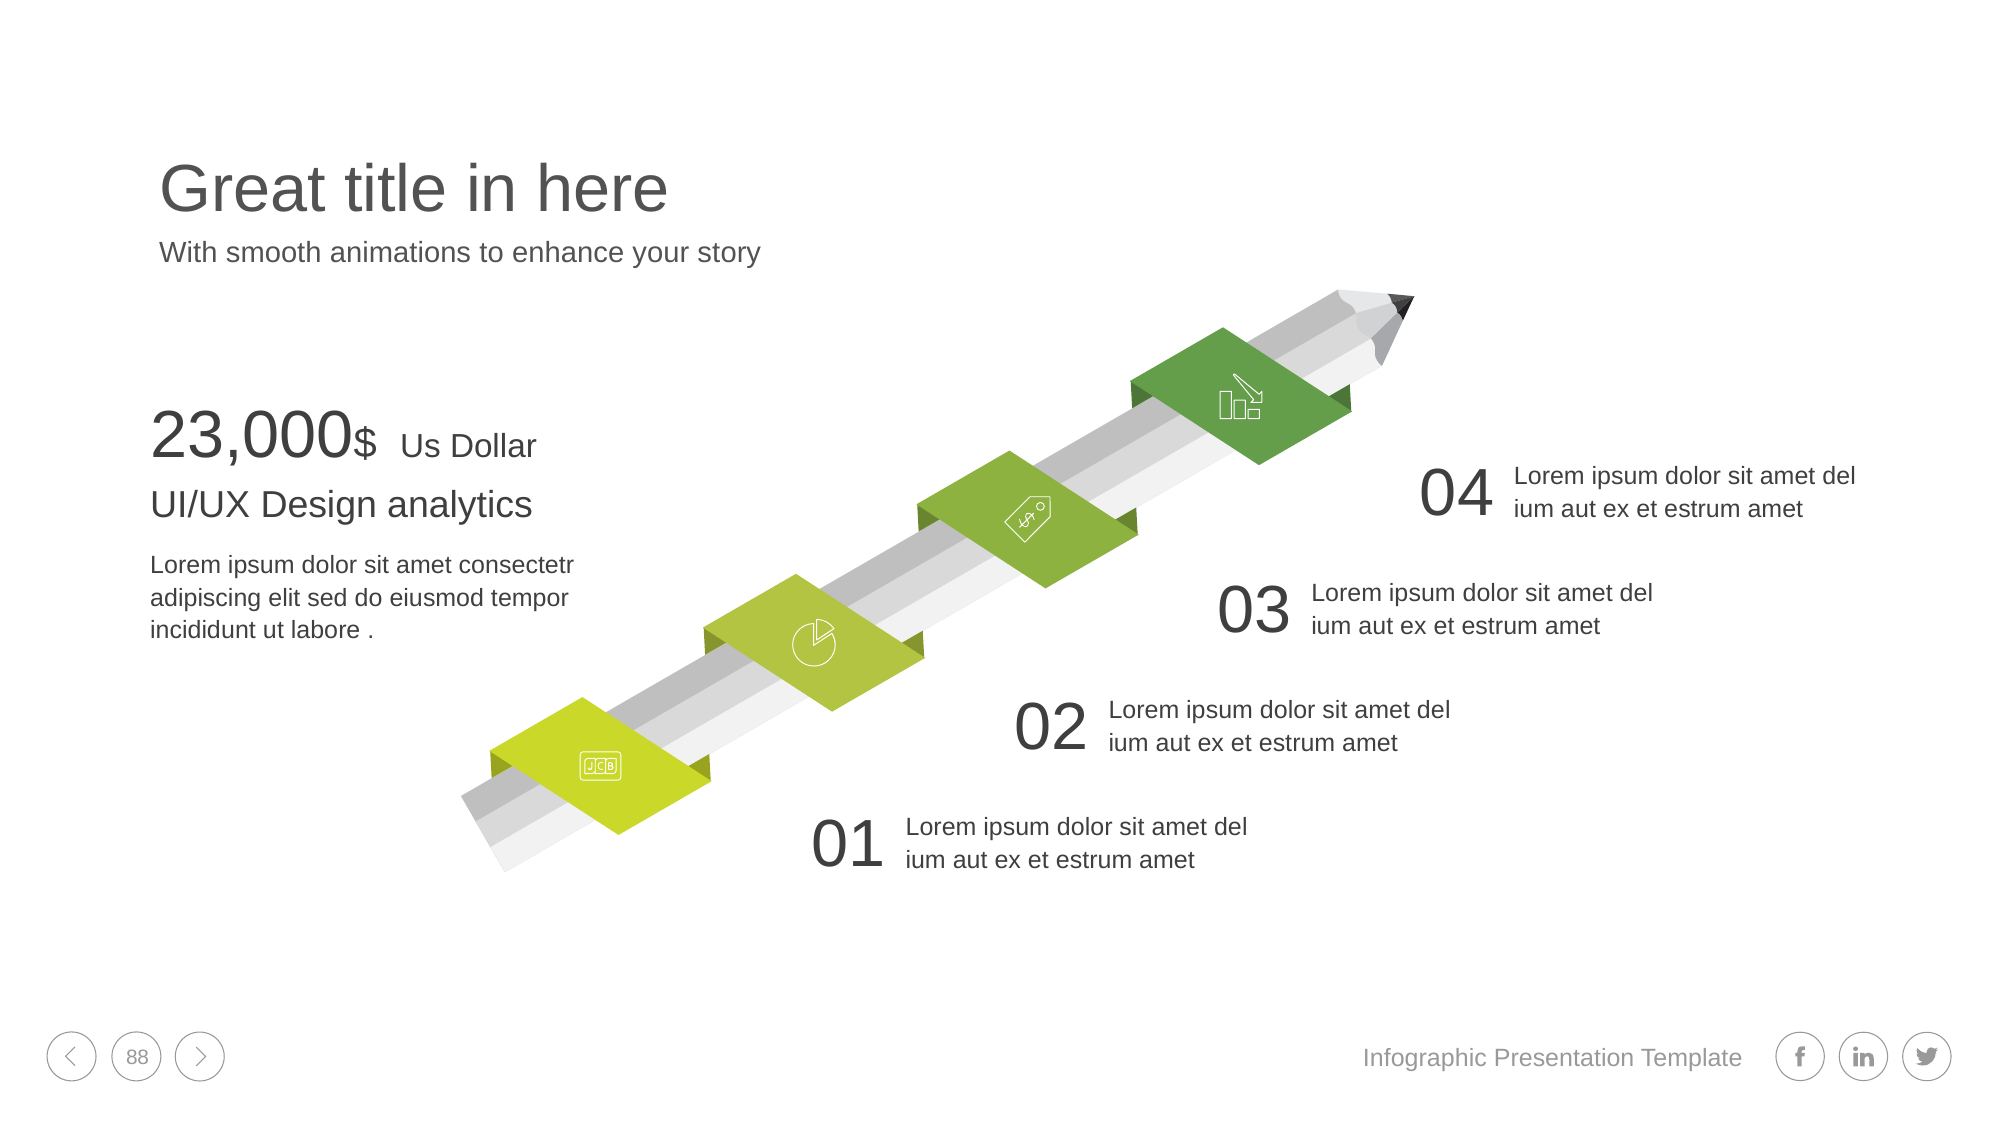

Great title in here
With smooth animations to enhance your story

23,000$ Us Dollar
UI/UX Design analytics
Lorem ipsum dolor sit amet consectetr adipiscing elit sed do eiusmod tempor incididunt ut labore .

04
Lorem ipsum dolor sit amet del ium aut ex et estrum amet

03
Lorem ipsum dolor sit amet del ium aut ex et estrum amet

02
Lorem ipsum dolor sit amet del ium aut ex et estrum amet

01
Lorem ipsum dolor sit amet del ium aut ex et estrum amet
88